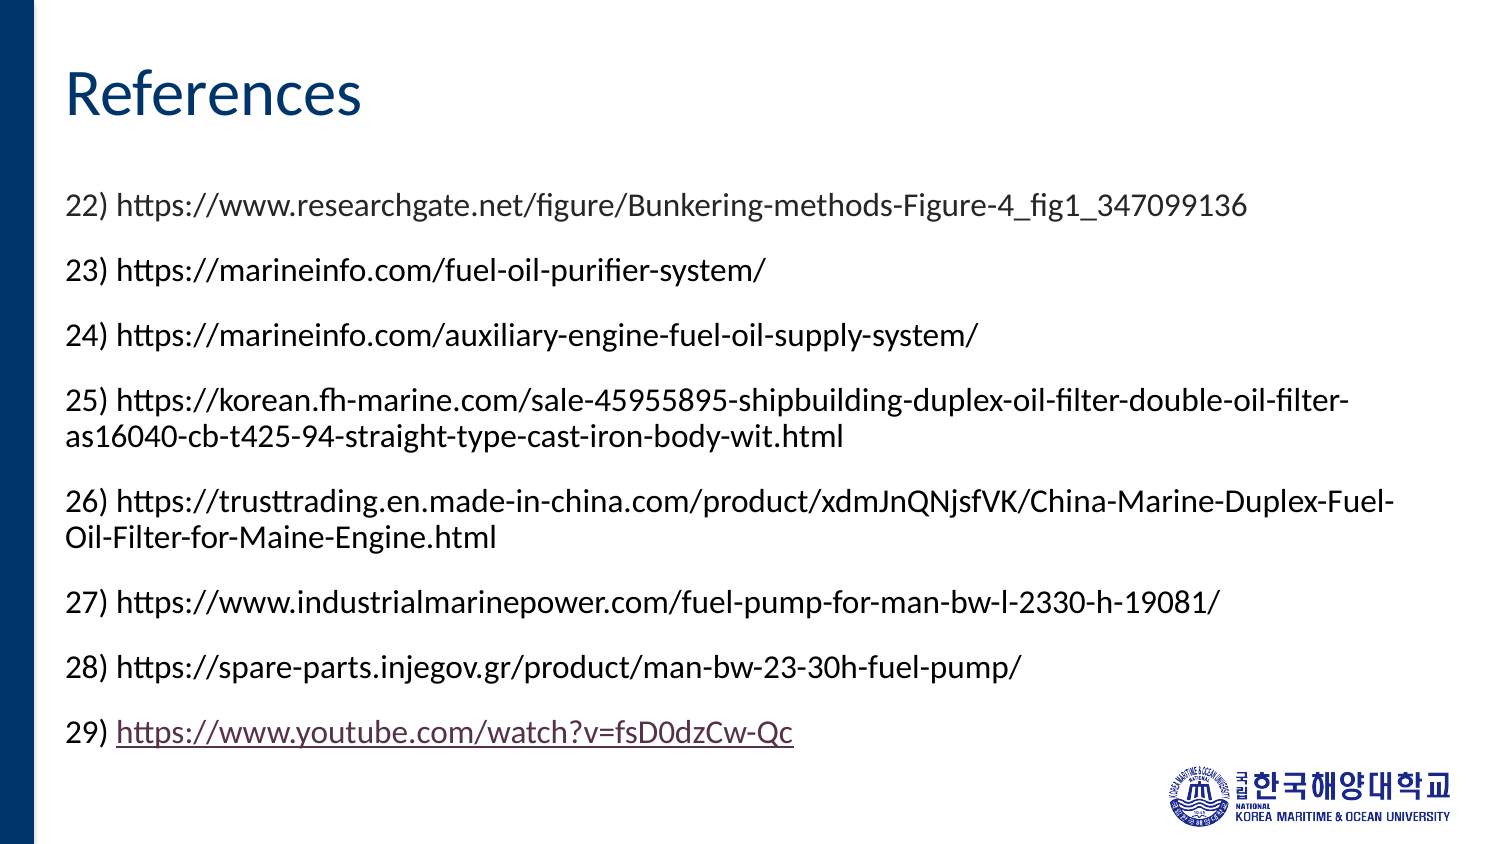

# References
22) https://www.researchgate.net/figure/Bunkering-methods-Figure-4_fig1_347099136
23) https://marineinfo.com/fuel-oil-purifier-system/
24) https://marineinfo.com/auxiliary-engine-fuel-oil-supply-system/
25) https://korean.fh-marine.com/sale-45955895-shipbuilding-duplex-oil-filter-double-oil-filter-as16040-cb-t425-94-straight-type-cast-iron-body-wit.html
26) https://trusttrading.en.made-in-china.com/product/xdmJnQNjsfVK/China-Marine-Duplex-Fuel-Oil-Filter-for-Maine-Engine.html
27) https://www.industrialmarinepower.com/fuel-pump-for-man-bw-l-2330-h-19081/
28) https://spare-parts.injegov.gr/product/man-bw-23-30h-fuel-pump/
29) https://www.youtube.com/watch?v=fsD0dzCw-Qc